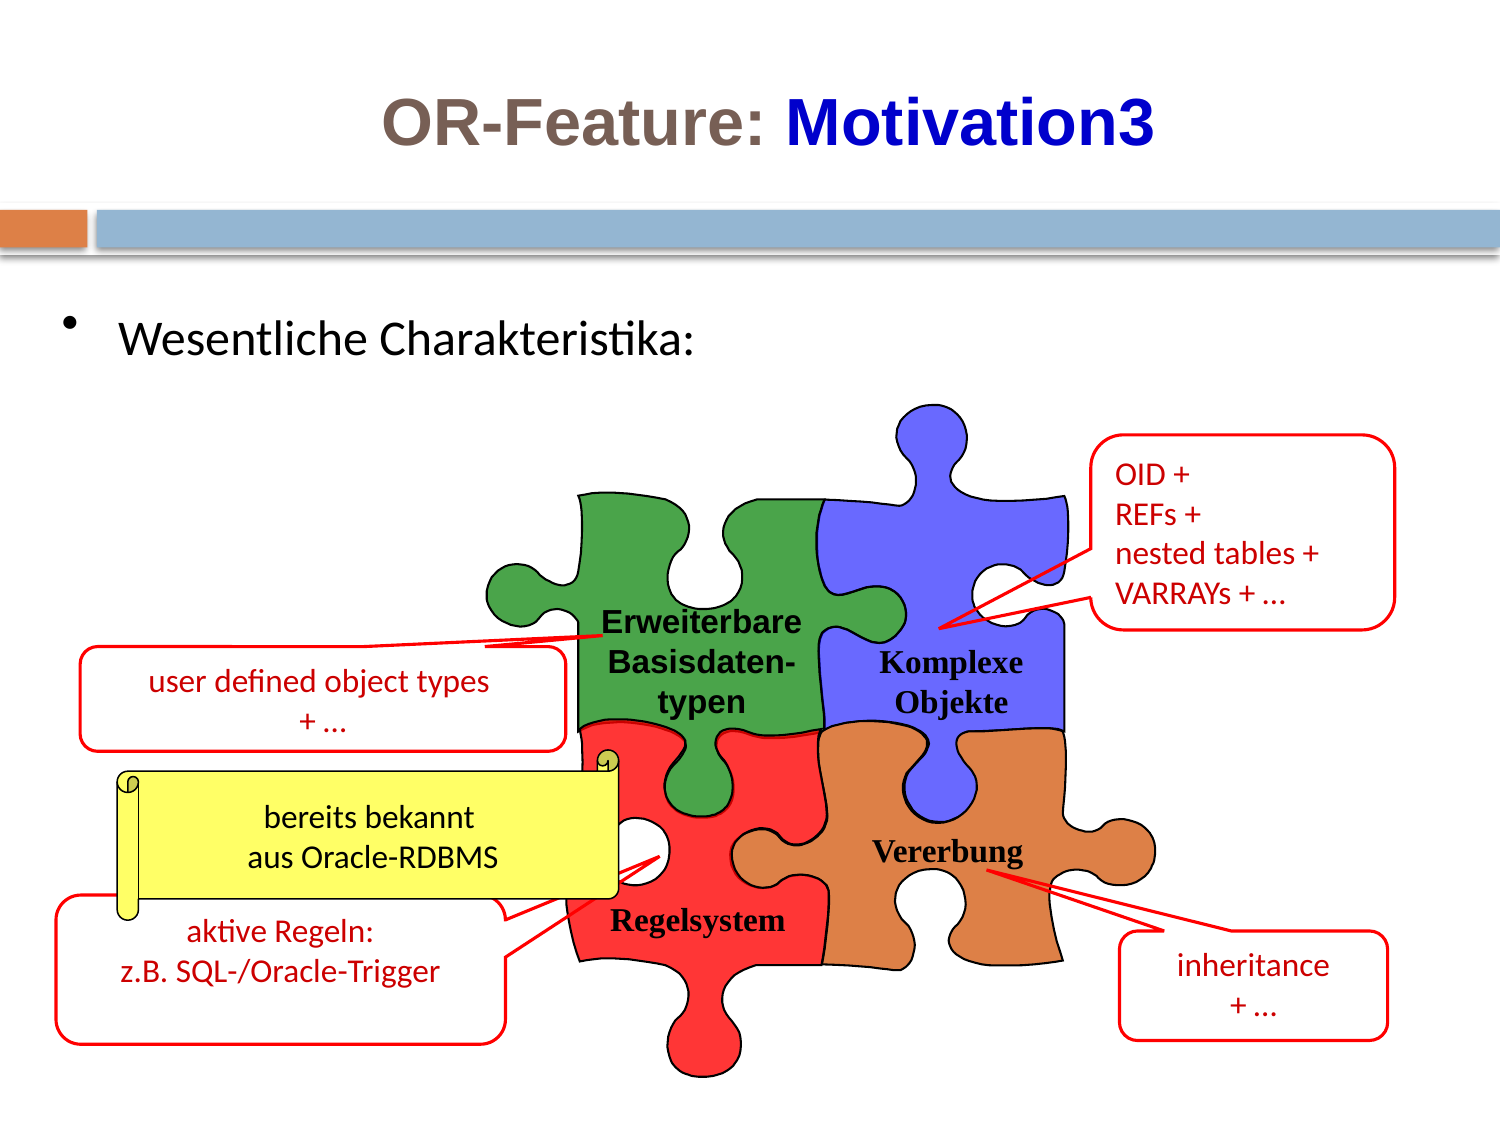

# OR-Feature: Motivation3

Wesentliche Charakteristika:

Komplexe
Objekte
OID +
REFs +
nested tables + VARRAYs + …

Erweiterbare
Basisdaten-
typen
user defined object types
+ …

Regelsystem

Vererbung
bereits bekannt
aus Oracle-RDBMS
aktive Regeln:
z.B. SQL-/Oracle-Trigger
inheritance
+ …